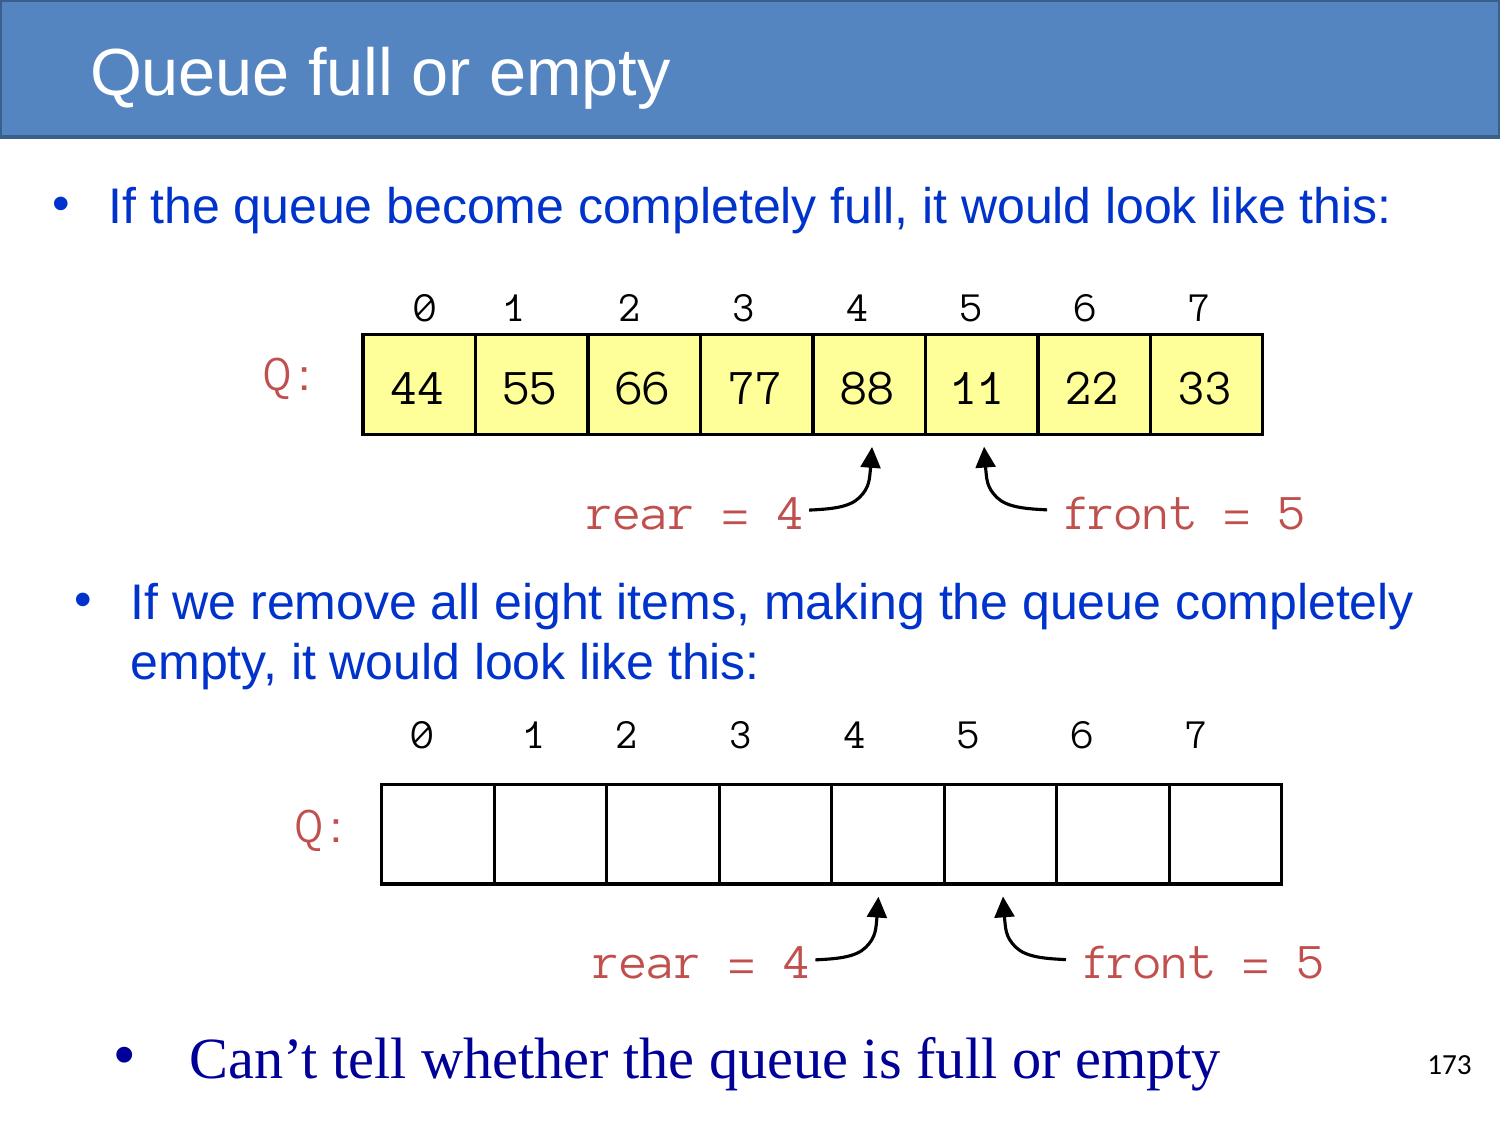

# Queue full or empty
If the queue become completely full, it would look like this:
0   1    2    3    4    5    6    7
Q:
44
55
66
77
88
11
22
33

rear = 4
front = 5
If we remove all eight items, making the queue completely empty, it would look like this:
0    1   2    3    4    5    6    7

Q:

rear = 4
front = 5
Can’t tell whether the queue is full or empty
173